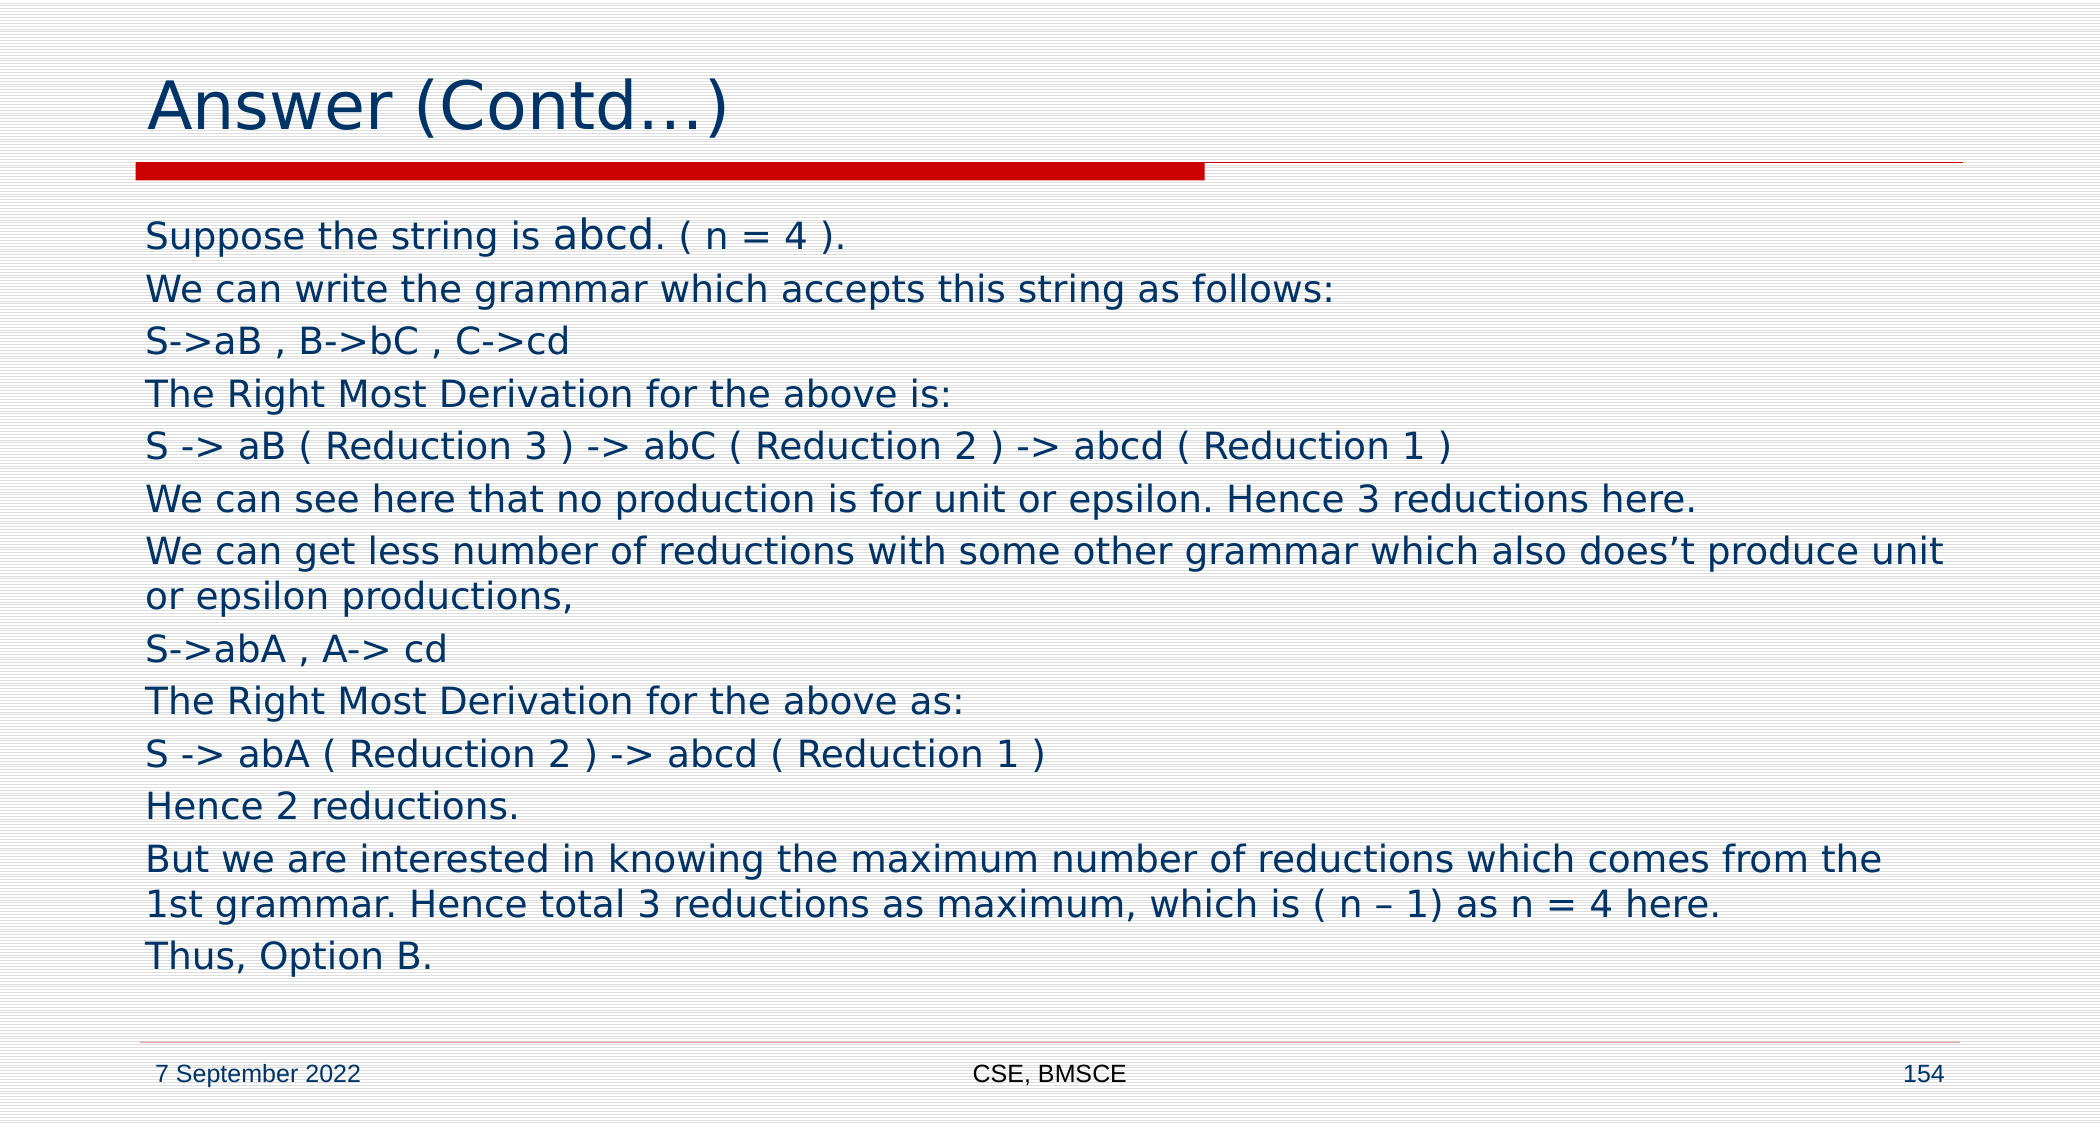

# Answer (Contd…)
Suppose the string is abcd. ( n = 4 ).
We can write the grammar which accepts this string as follows:
S->aB , B->bC , C->cd
The Right Most Derivation for the above is:
S -> aB ( Reduction 3 ) -> abC ( Reduction 2 ) -> abcd ( Reduction 1 )
We can see here that no production is for unit or epsilon. Hence 3 reductions here.
We can get less number of reductions with some other grammar which also does’t produce unit or epsilon productions,
S->abA , A-> cd
The Right Most Derivation for the above as:
S -> abA ( Reduction 2 ) -> abcd ( Reduction 1 )
Hence 2 reductions.
But we are interested in knowing the maximum number of reductions which comes from the 1st grammar. Hence total 3 reductions as maximum, which is ( n – 1) as n = 4 here.
Thus, Option B.

CSE, BMSCE
154
7 September 2022